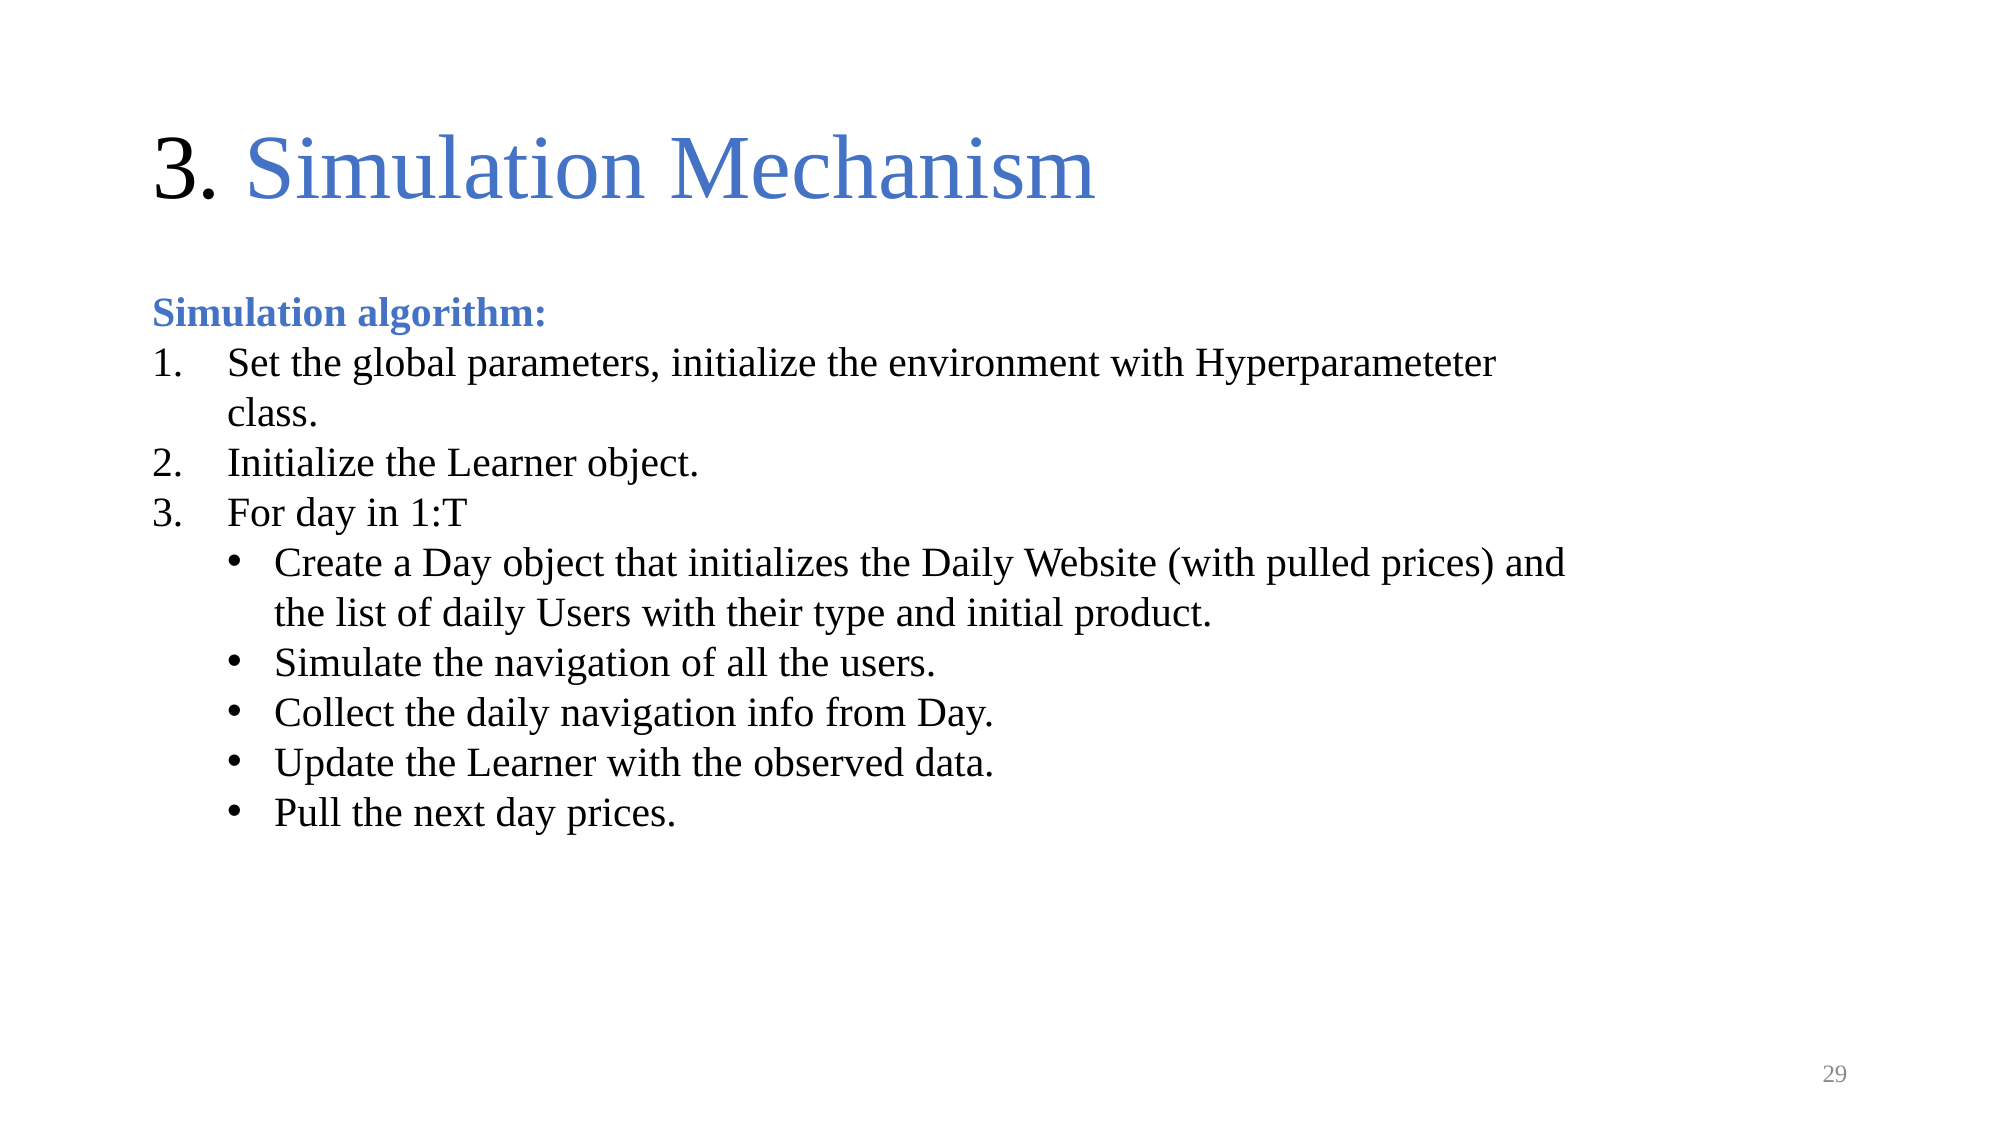

3. Simulation Mechanism
Simulation algorithm:
Set the global parameters, initialize the environment with Hyperparameteter class.
Initialize the Learner object.
For day in 1:T
Create a Day object that initializes the Daily Website (with pulled prices) and the list of daily Users with their type and initial product.
Simulate the navigation of all the users.
Collect the daily navigation info from Day.
Update the Learner with the observed data.
Pull the next day prices.

29